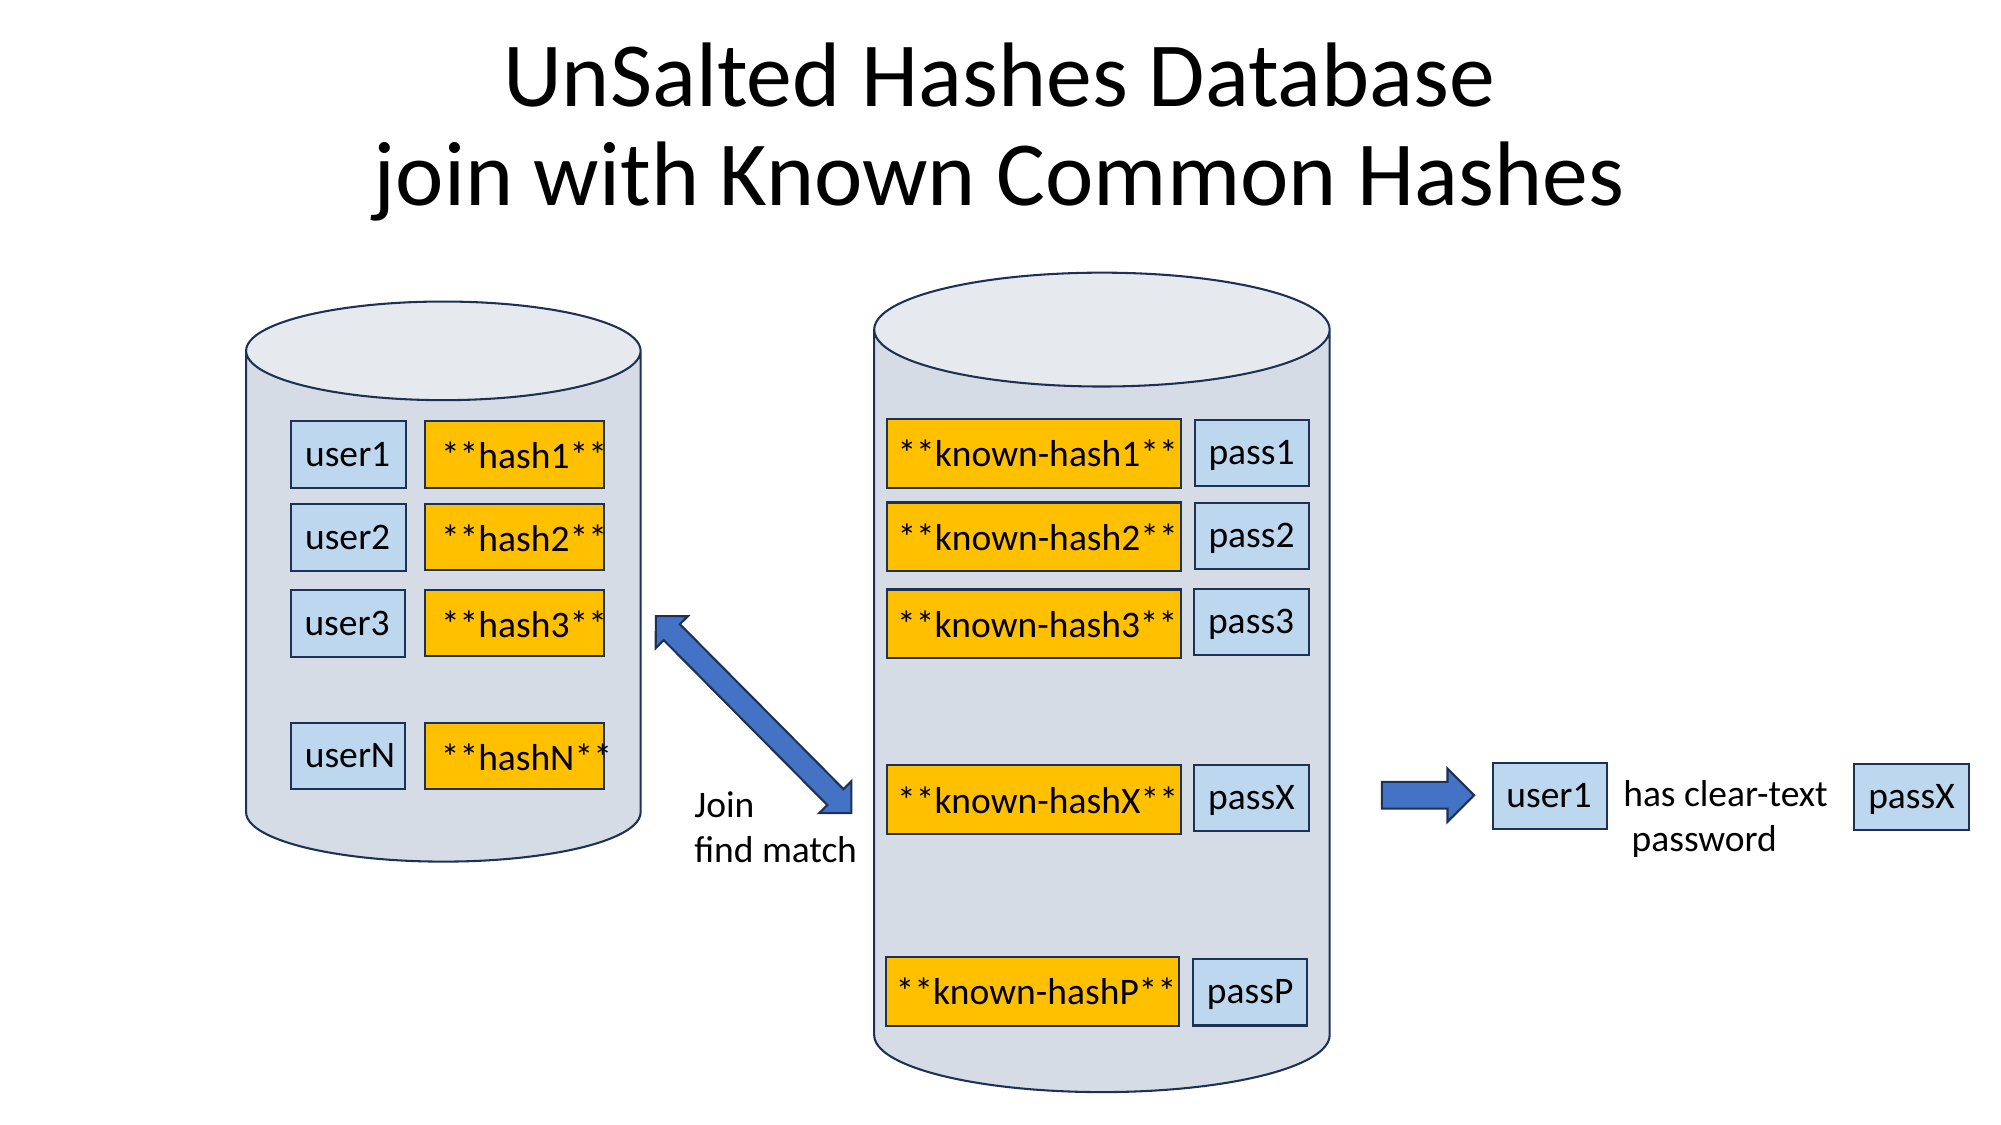

# UnSalted Hashes Database join with Known Common Hashes

pass1

user1

**known-hash1**
**hash1**

pass2

user2

**known-hash2**
**hash2**
pass3

user3

**known-hash3**
**hash3**

userN

**hashN**

has clear-text
 password
user1

passX

passX

**known-hashX**
Join
find match

passP

**known-hashP**